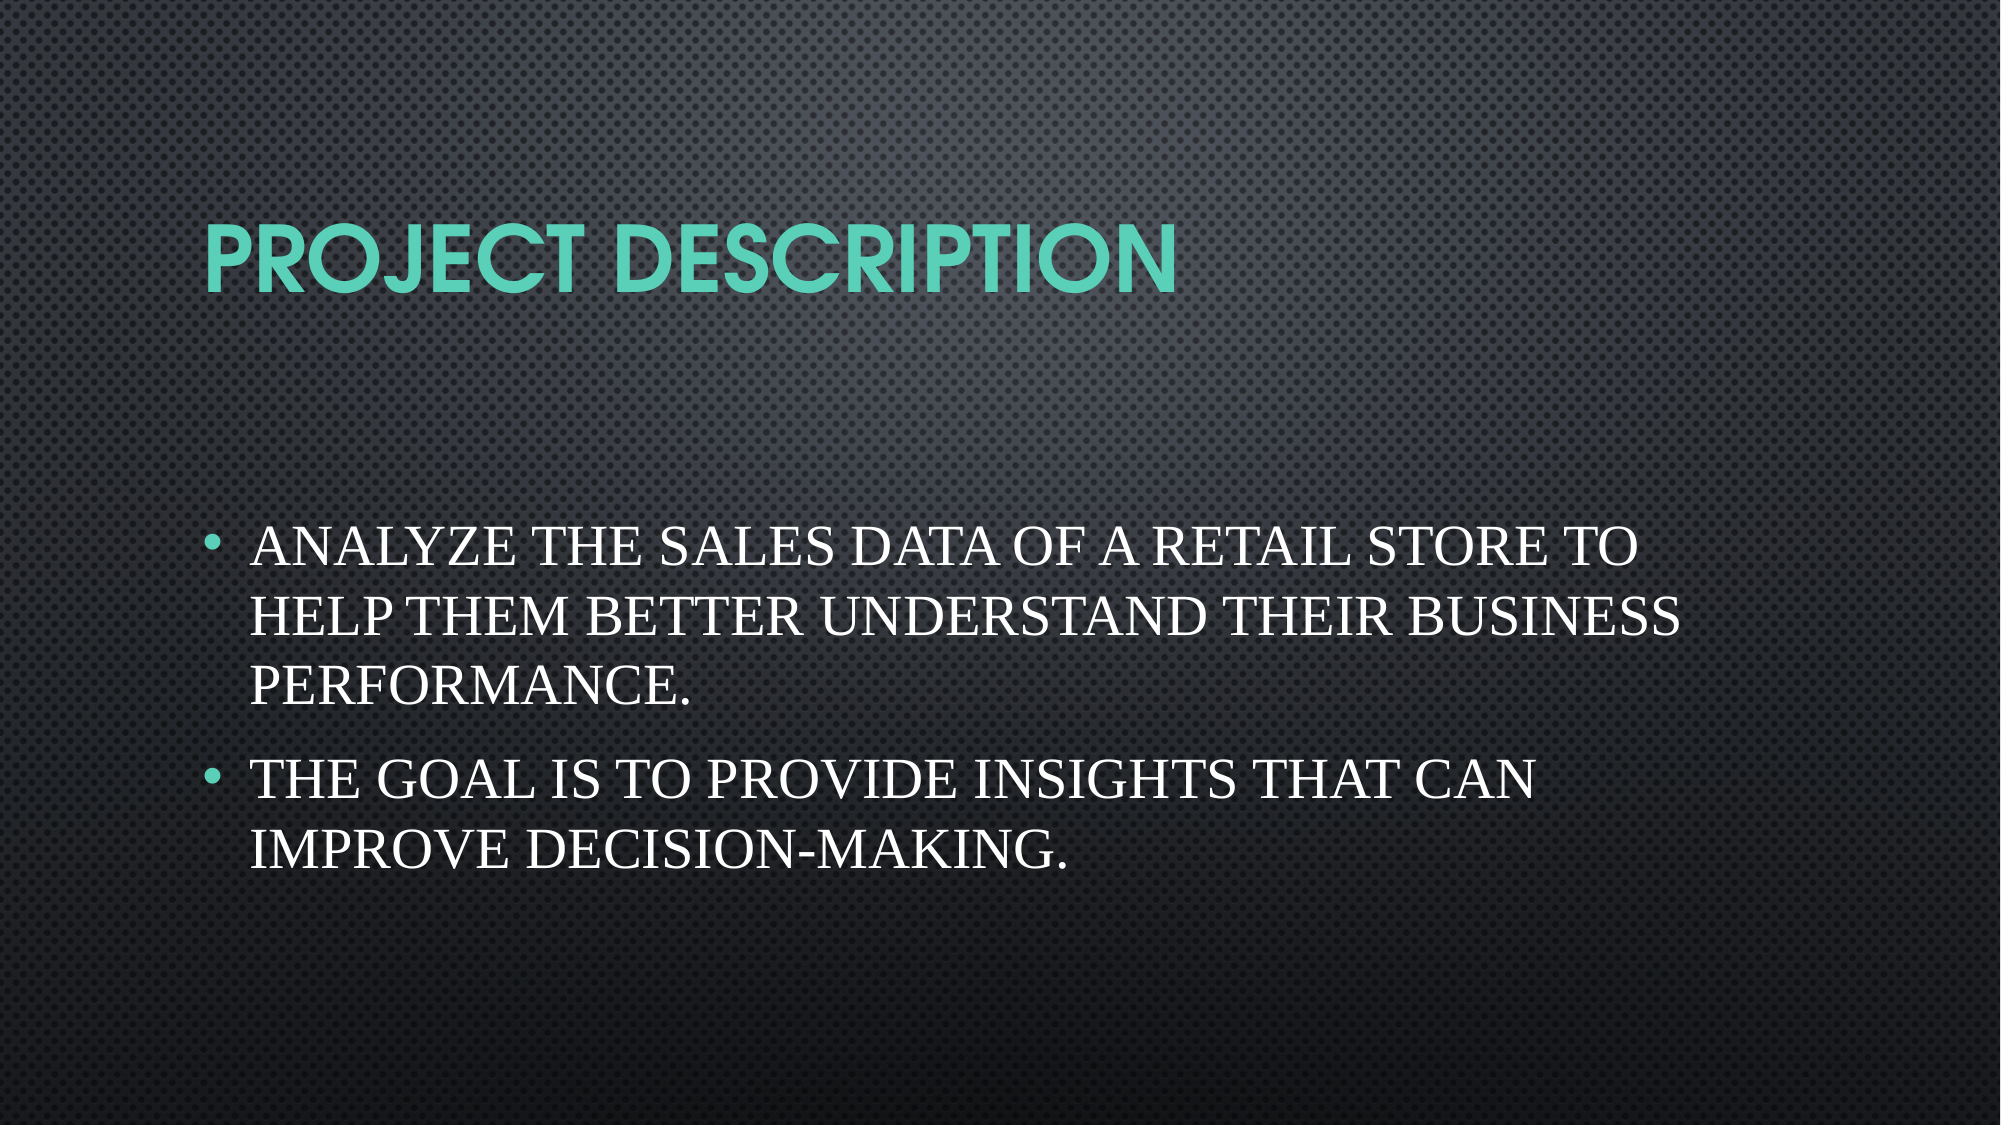

# Project Description
analyze the sales data of a retail store to help them better understand their business performance.
the goal is to provide insights that can improve decision-making.